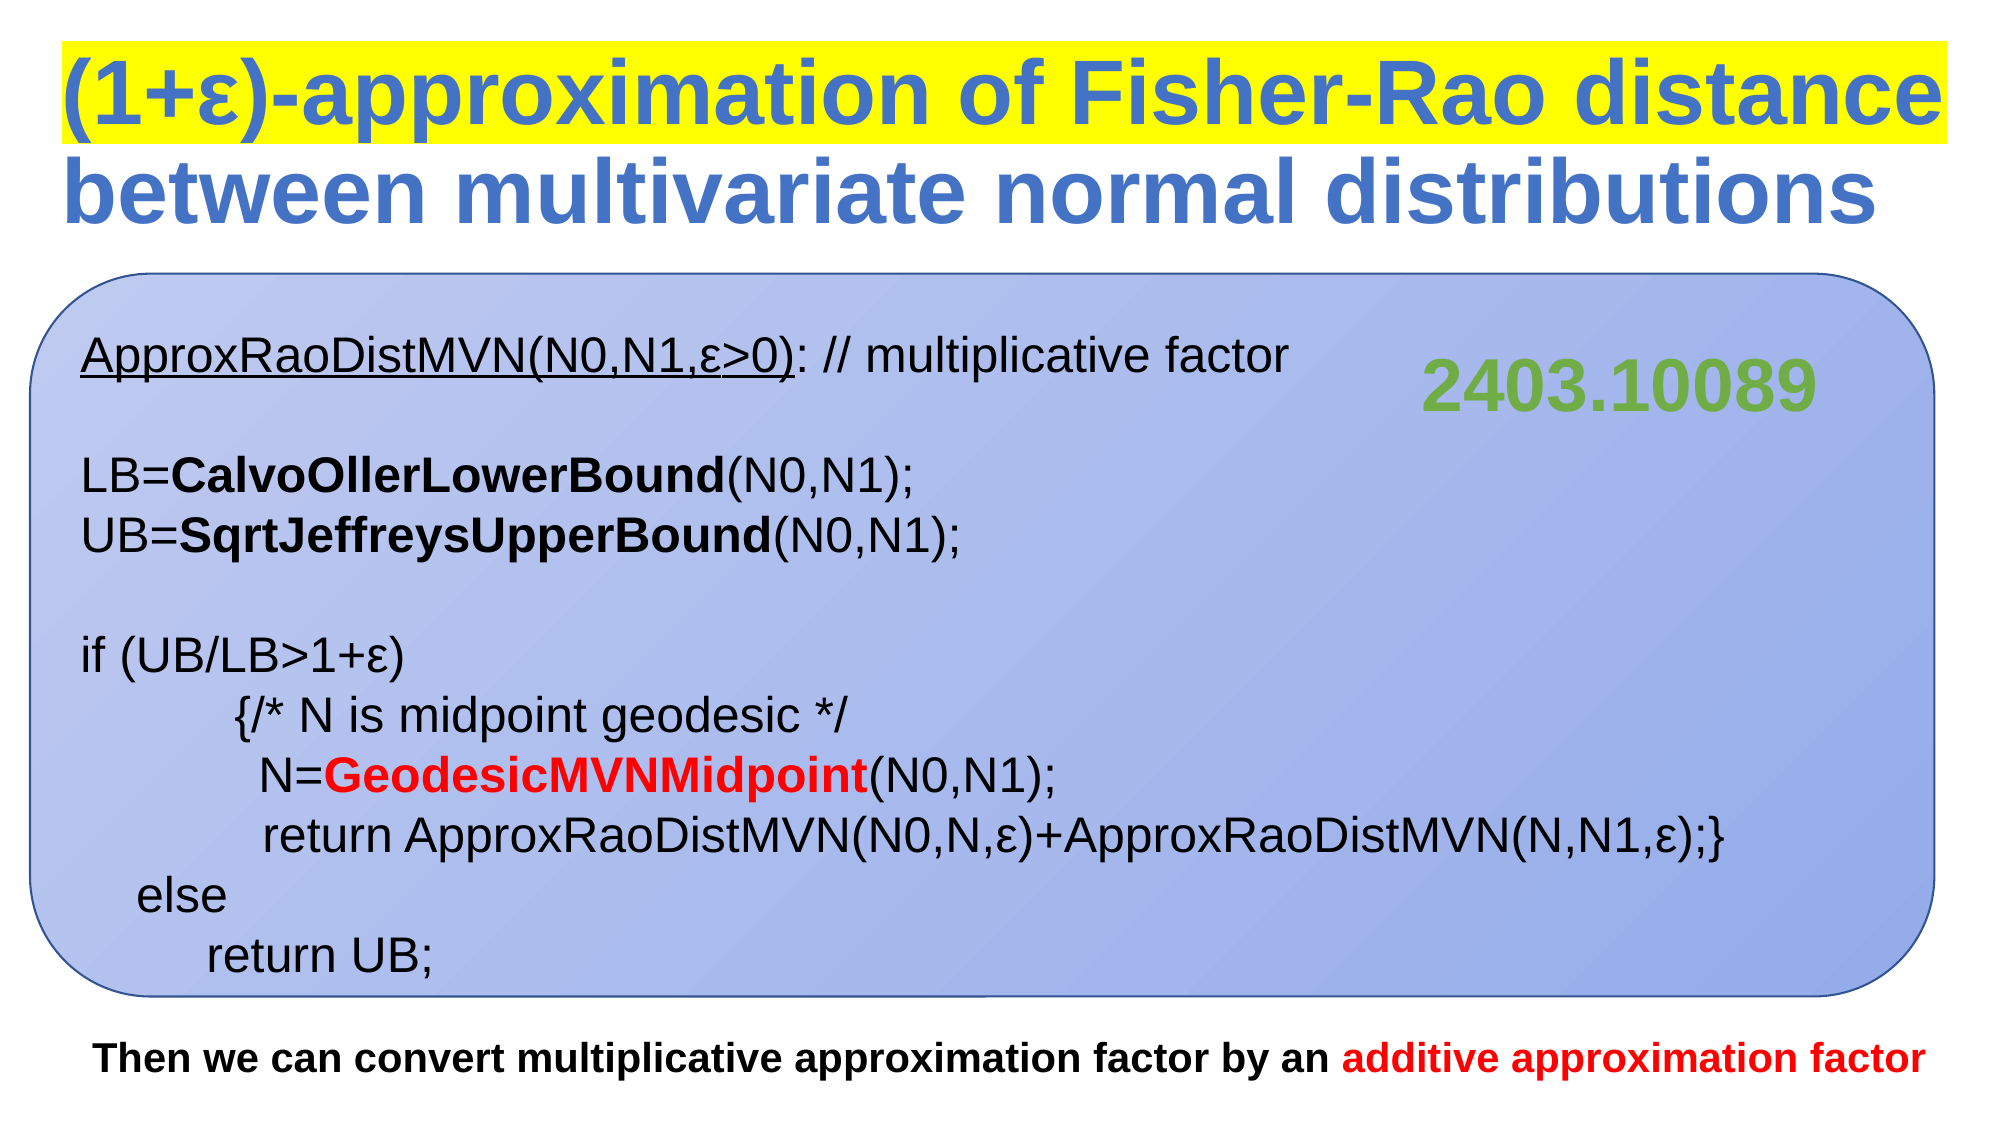

# (1+ε)-approximation of Fisher-Rao distance between multivariate normal distributions

ApproxRaoDistMVN(N0,N1,ε>0): // multiplicative factor

LB=CalvoOllerLowerBound(N0,N1);
UB=SqrtJeffreysUpperBound(N0,N1);

if (UB/LB>1+ε)
           {/* N is midpoint geodesic */
	  N=GeodesicMVNMidpoint(N0,N1);
             return ApproxRaoDistMVN(N0,N,ε)+ApproxRaoDistMVN(N,N1,ε);}
    else
         return UB;
2403.10089
Then we can convert multiplicative approximation factor by an additive approximation factor